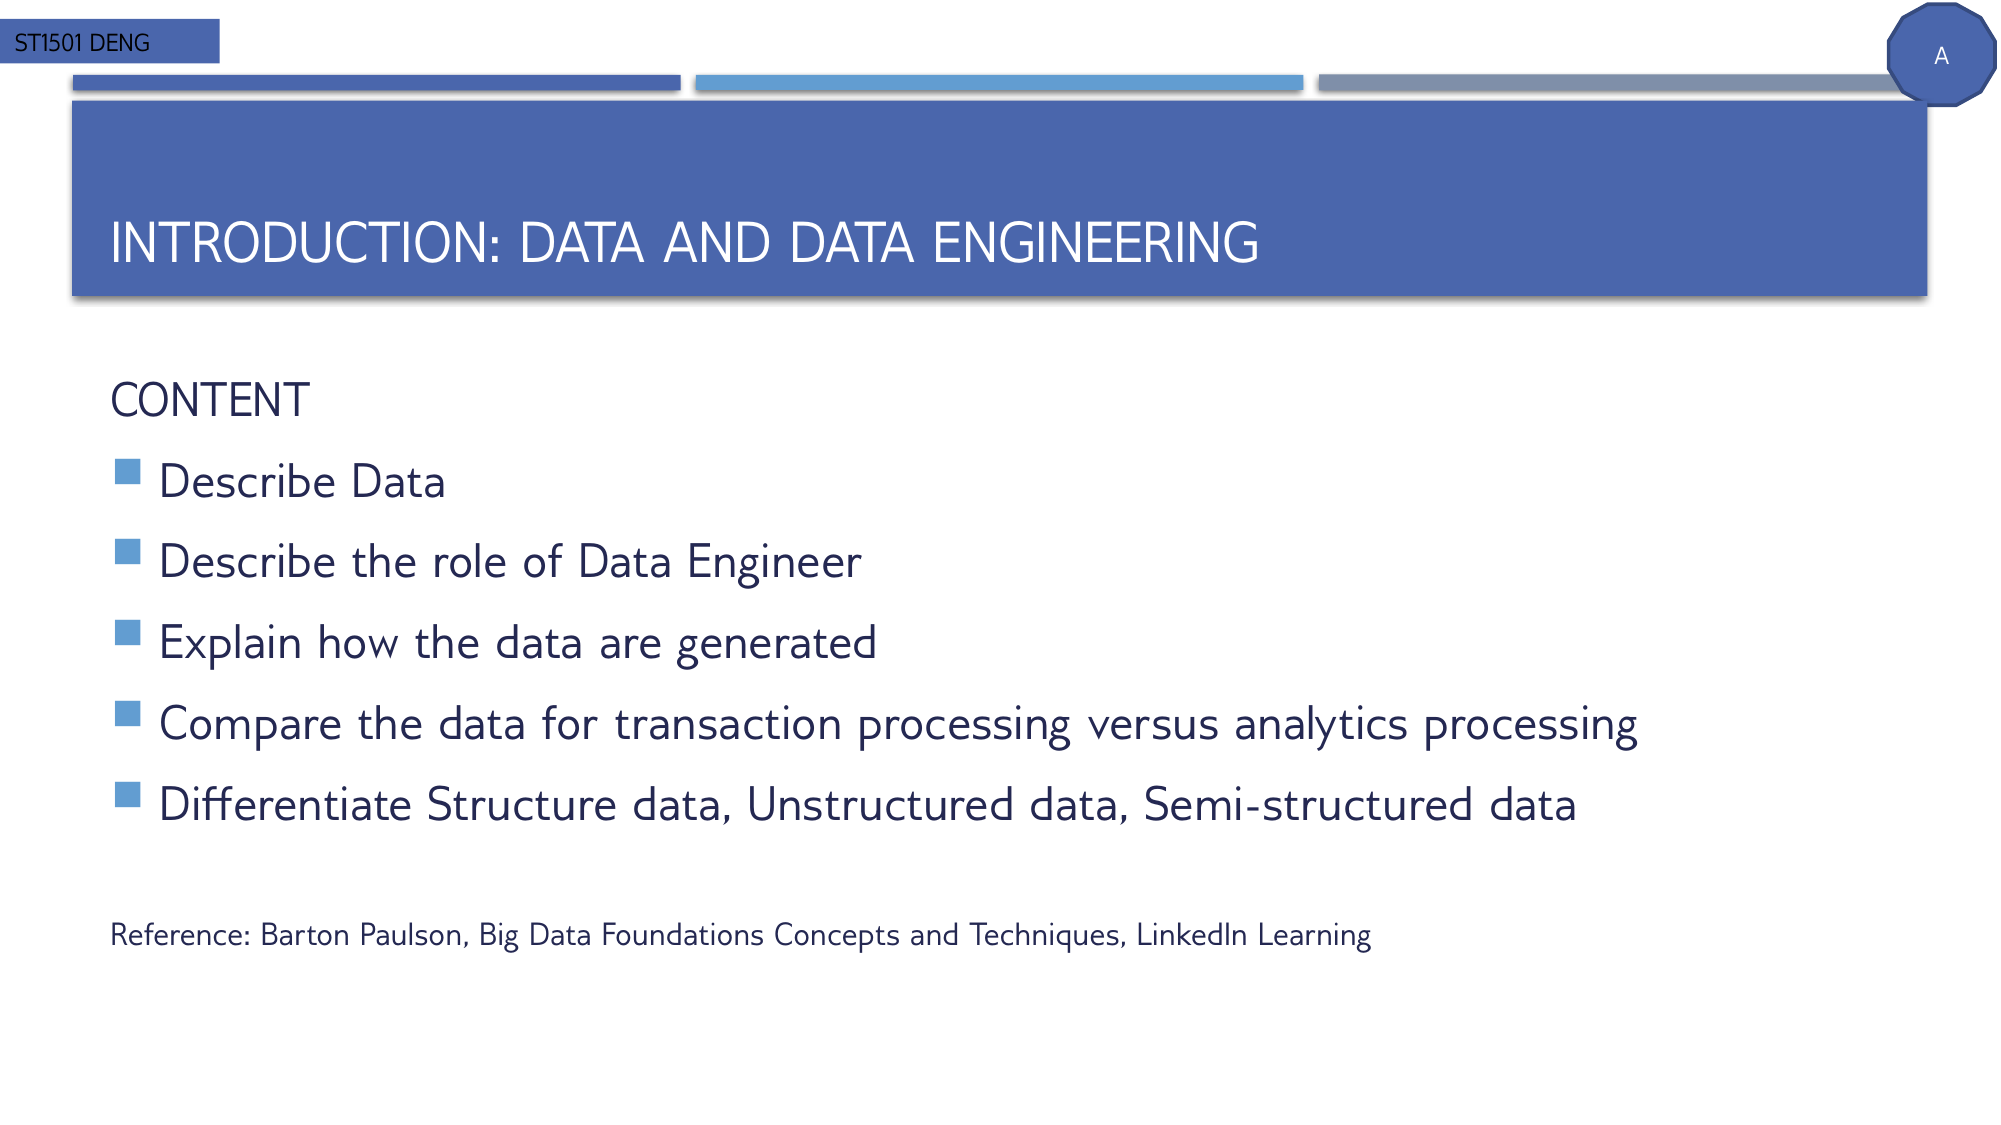

# Introduction: data and data engineering
CONTENT
Describe Data
Describe the role of Data Engineer
Explain how the data are generated
Compare the data for transaction processing versus analytics processing
Differentiate Structure data, Unstructured data, Semi-structured data

Reference: Barton Paulson, Big Data Foundations Concepts and Techniques, LinkedIn Learning